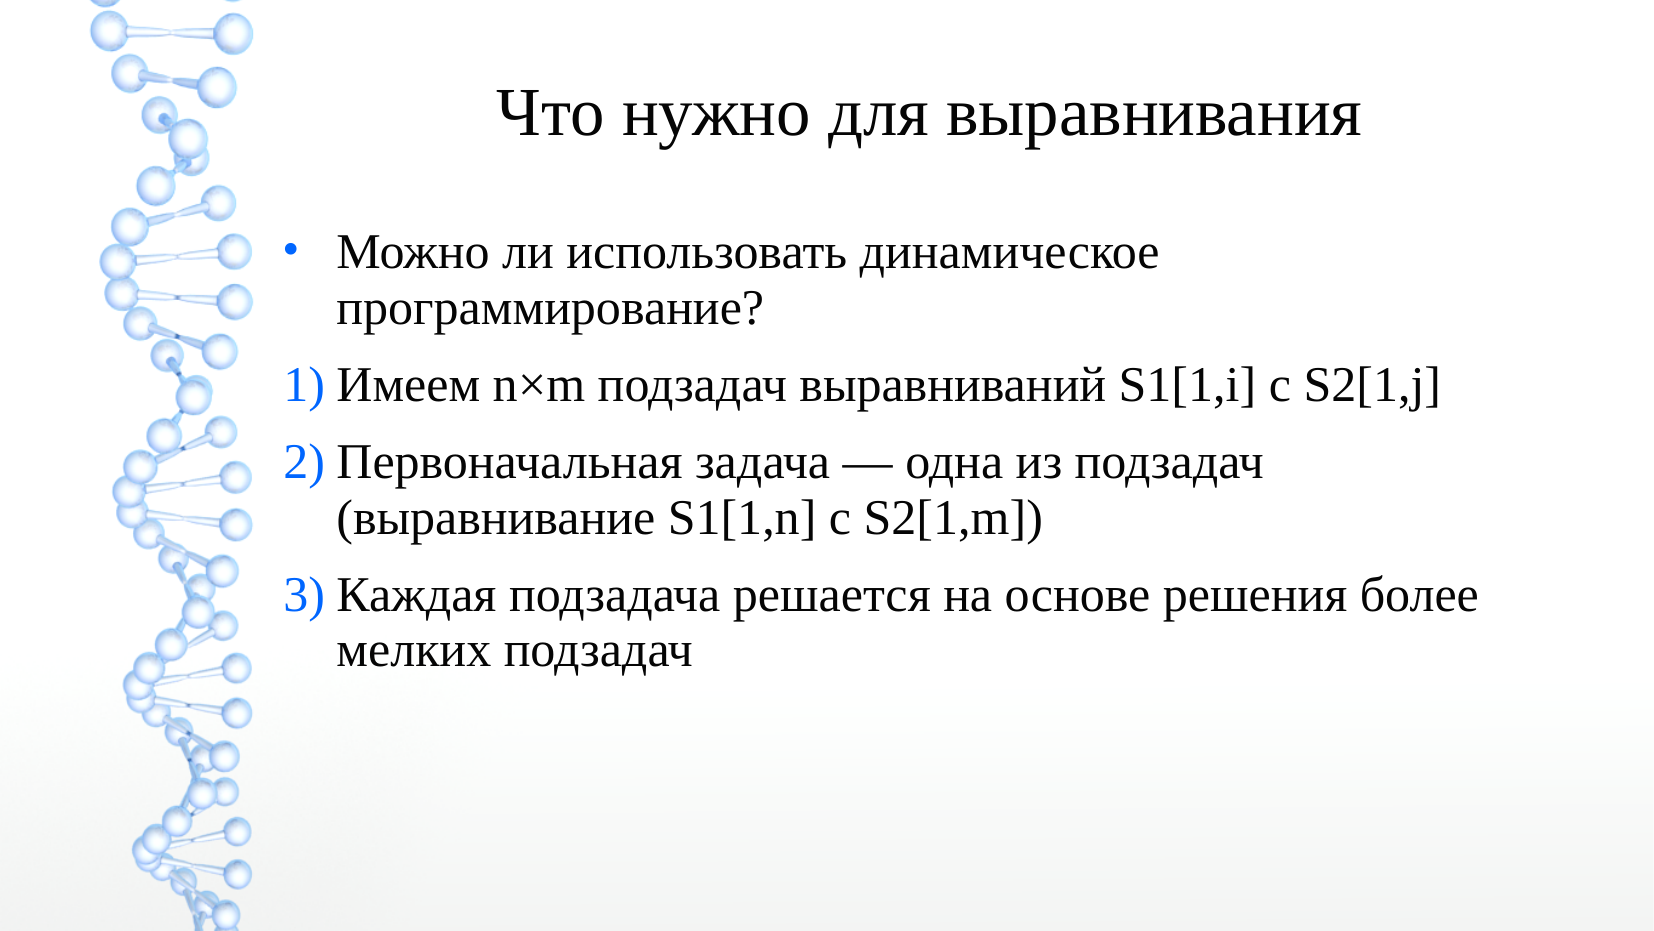

Что нужно для выравнивания
Можно ли использовать динамическое программирование?
Имеем n×m подзадач выравниваний S1[1,i] с S2[1,j]
Первоначальная задача — одна из подзадач (выравнивание S1[1,n] с S2[1,m])
Каждая подзадача решается на основе решения более мелких подзадач